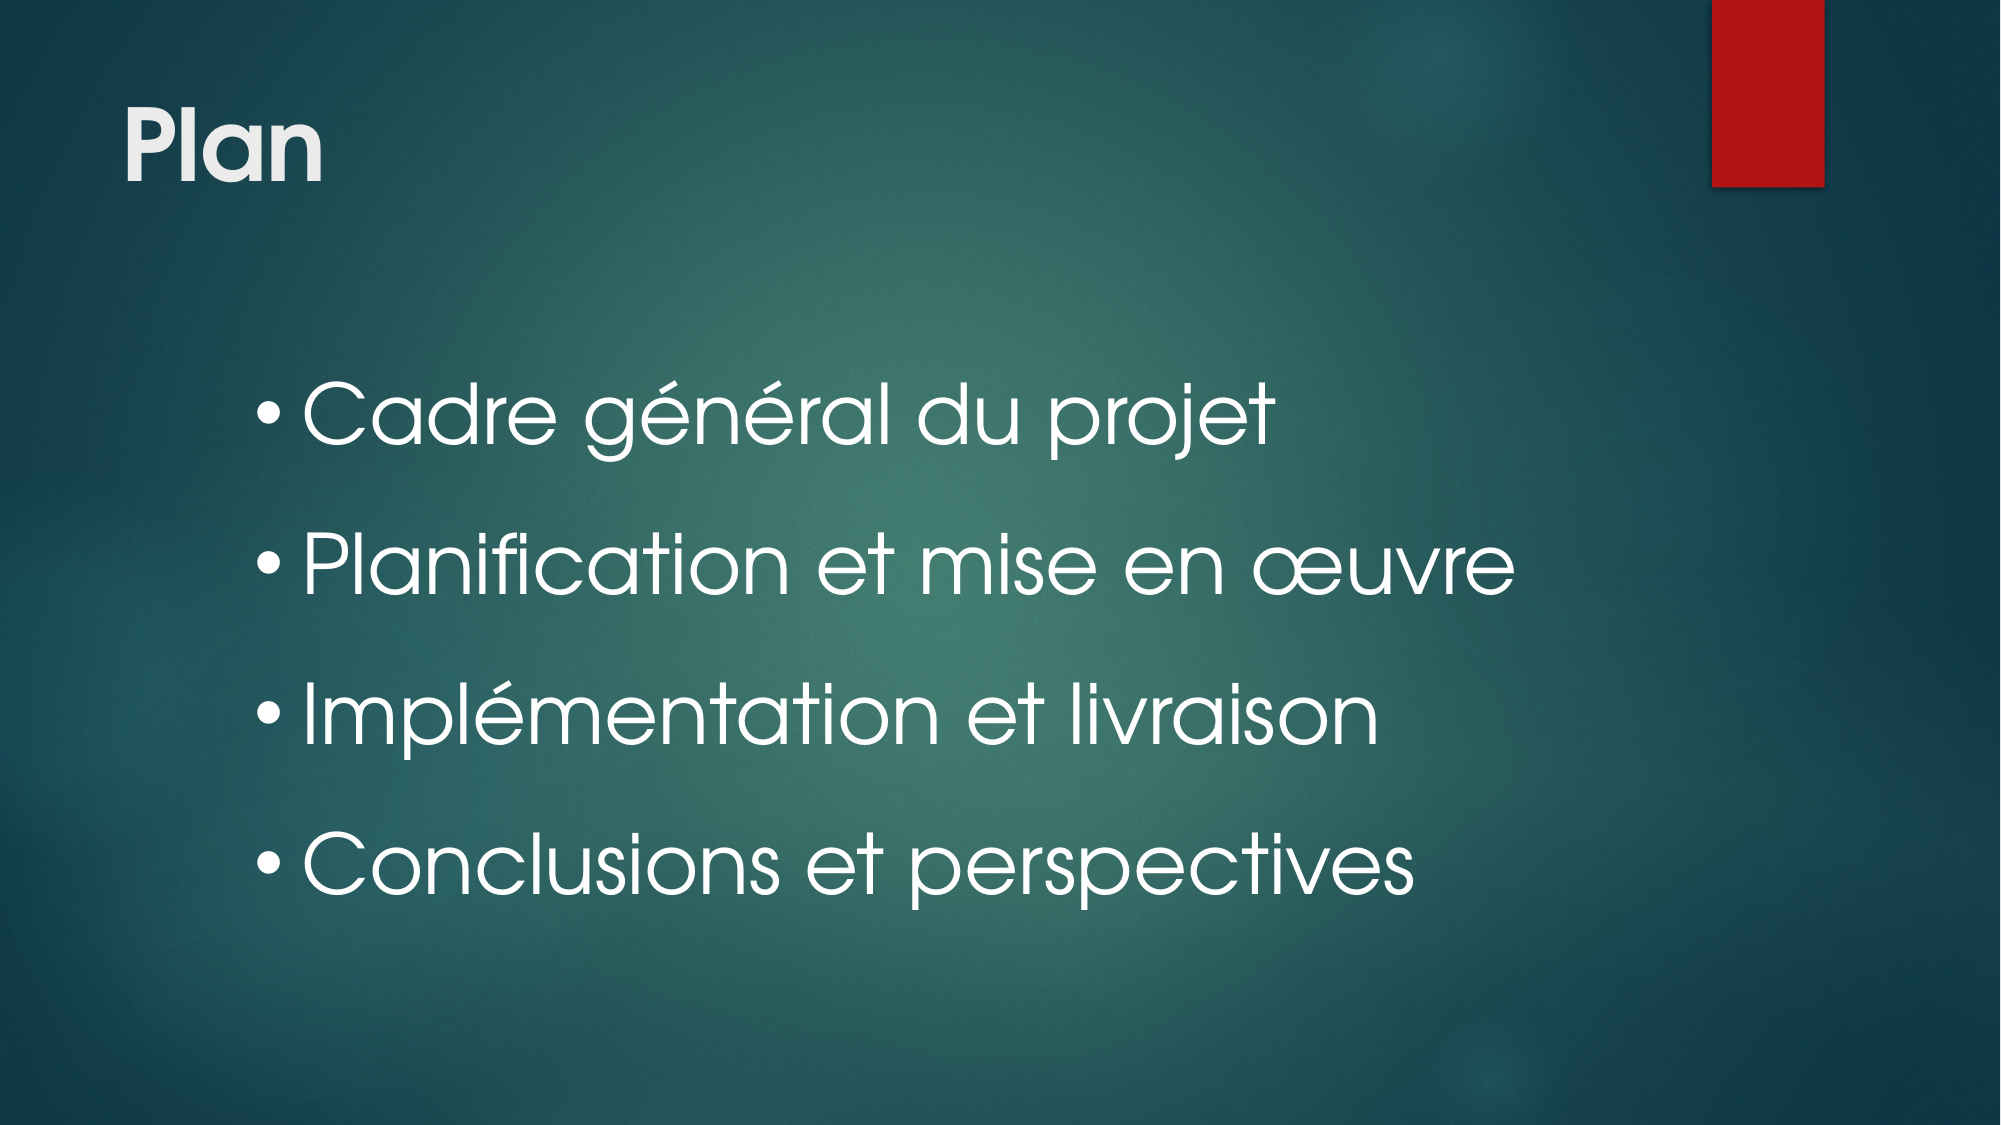

# Plan
Cadre général du projet
Planification et mise en œuvre
Implémentation et livraison
Conclusions et perspectives